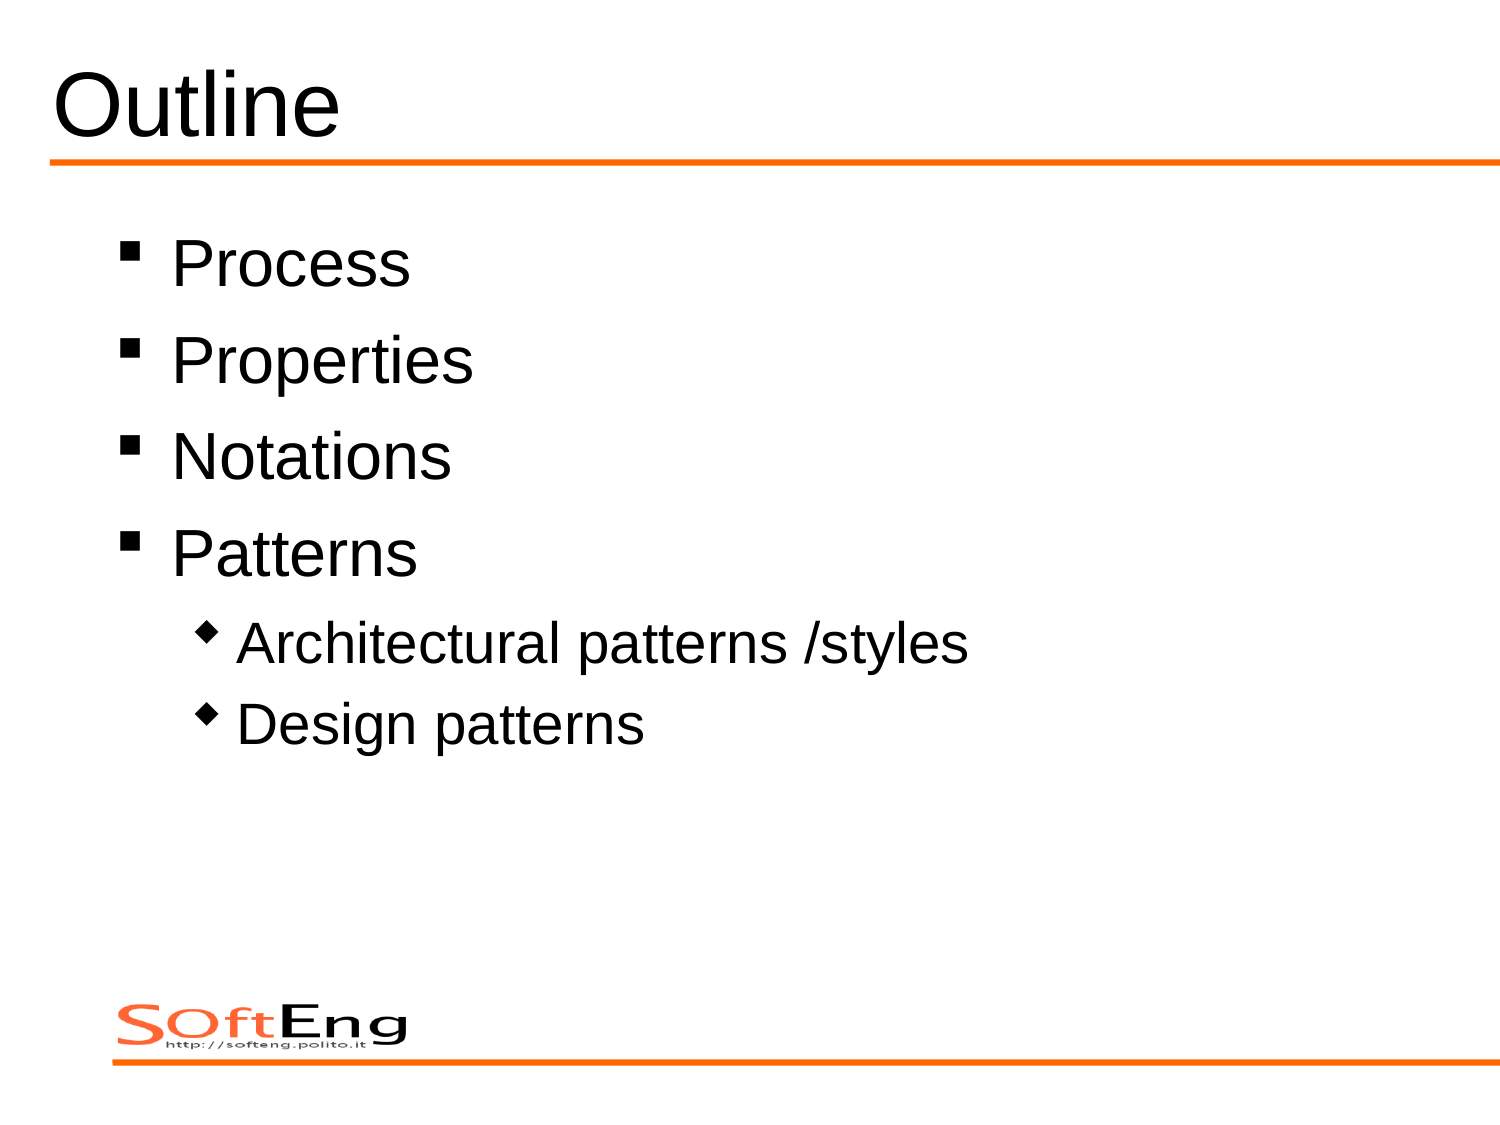

# Outline
Process
Properties
Notations
Patterns
Architectural patterns /styles
Design patterns